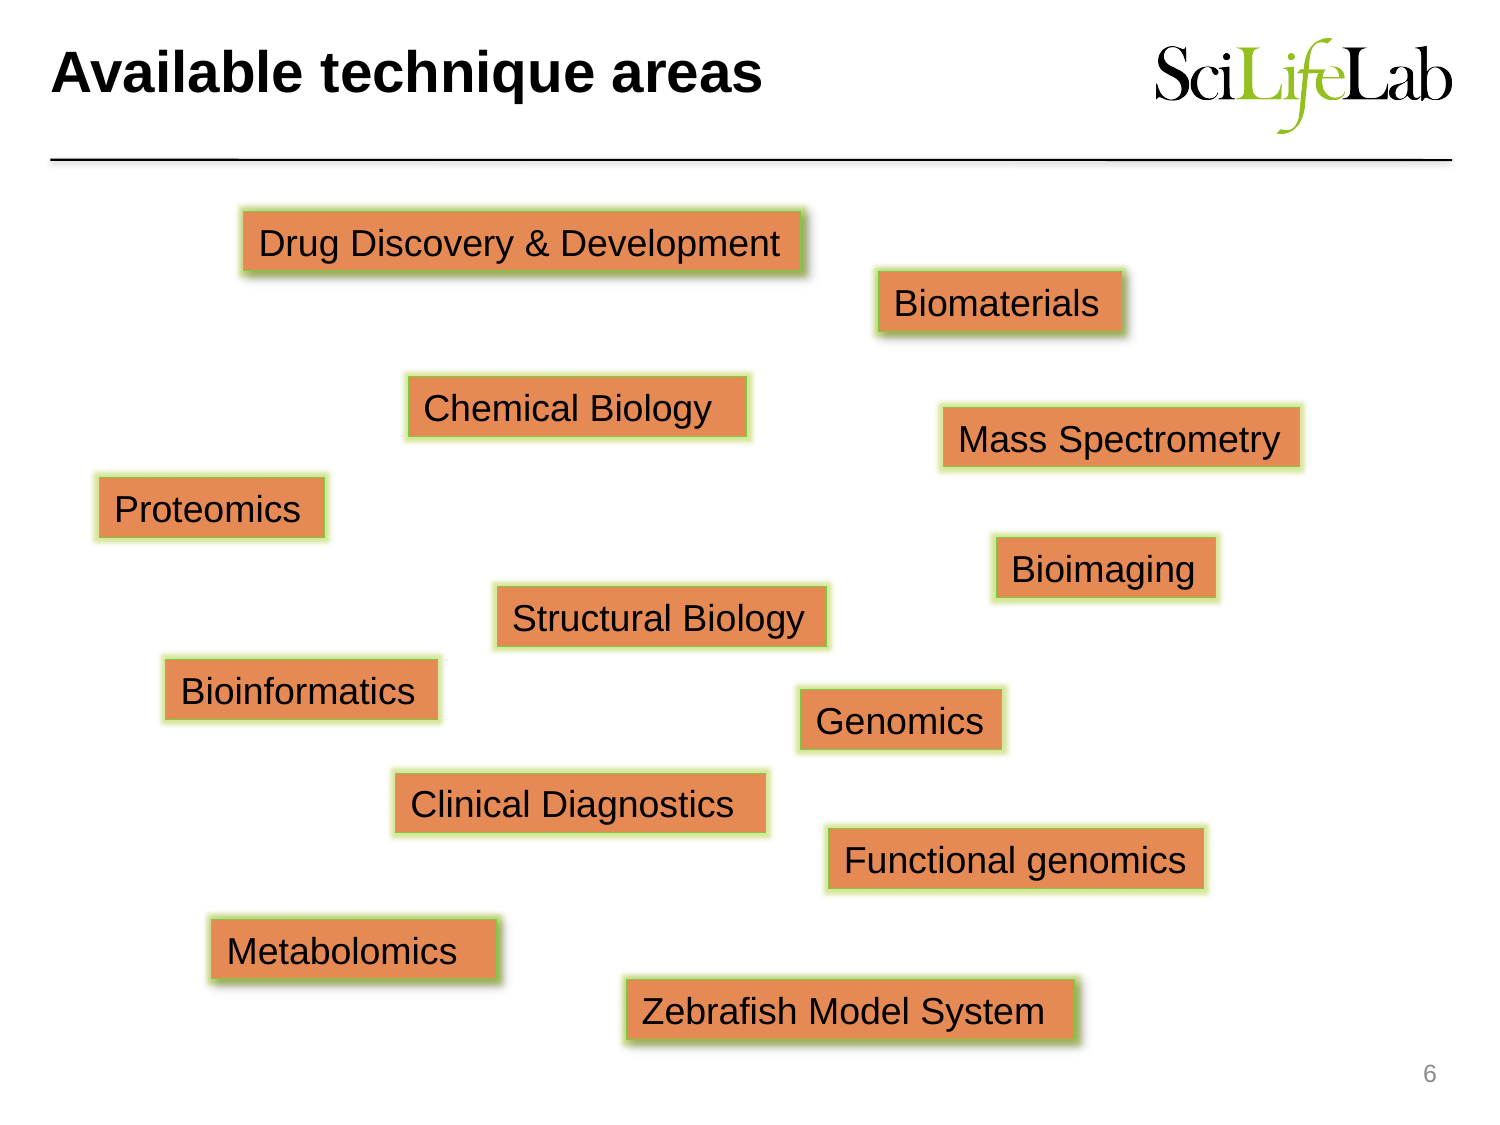

# Available technique areas
Drug Discovery & Development
Biomaterials
Chemical Biology
Mass Spectrometry
Proteomics
Bioimaging
Structural Biology
Bioinformatics
Genomics
Clinical Diagnostics
Functional genomics
Metabolomics
Zebrafish Model System
6